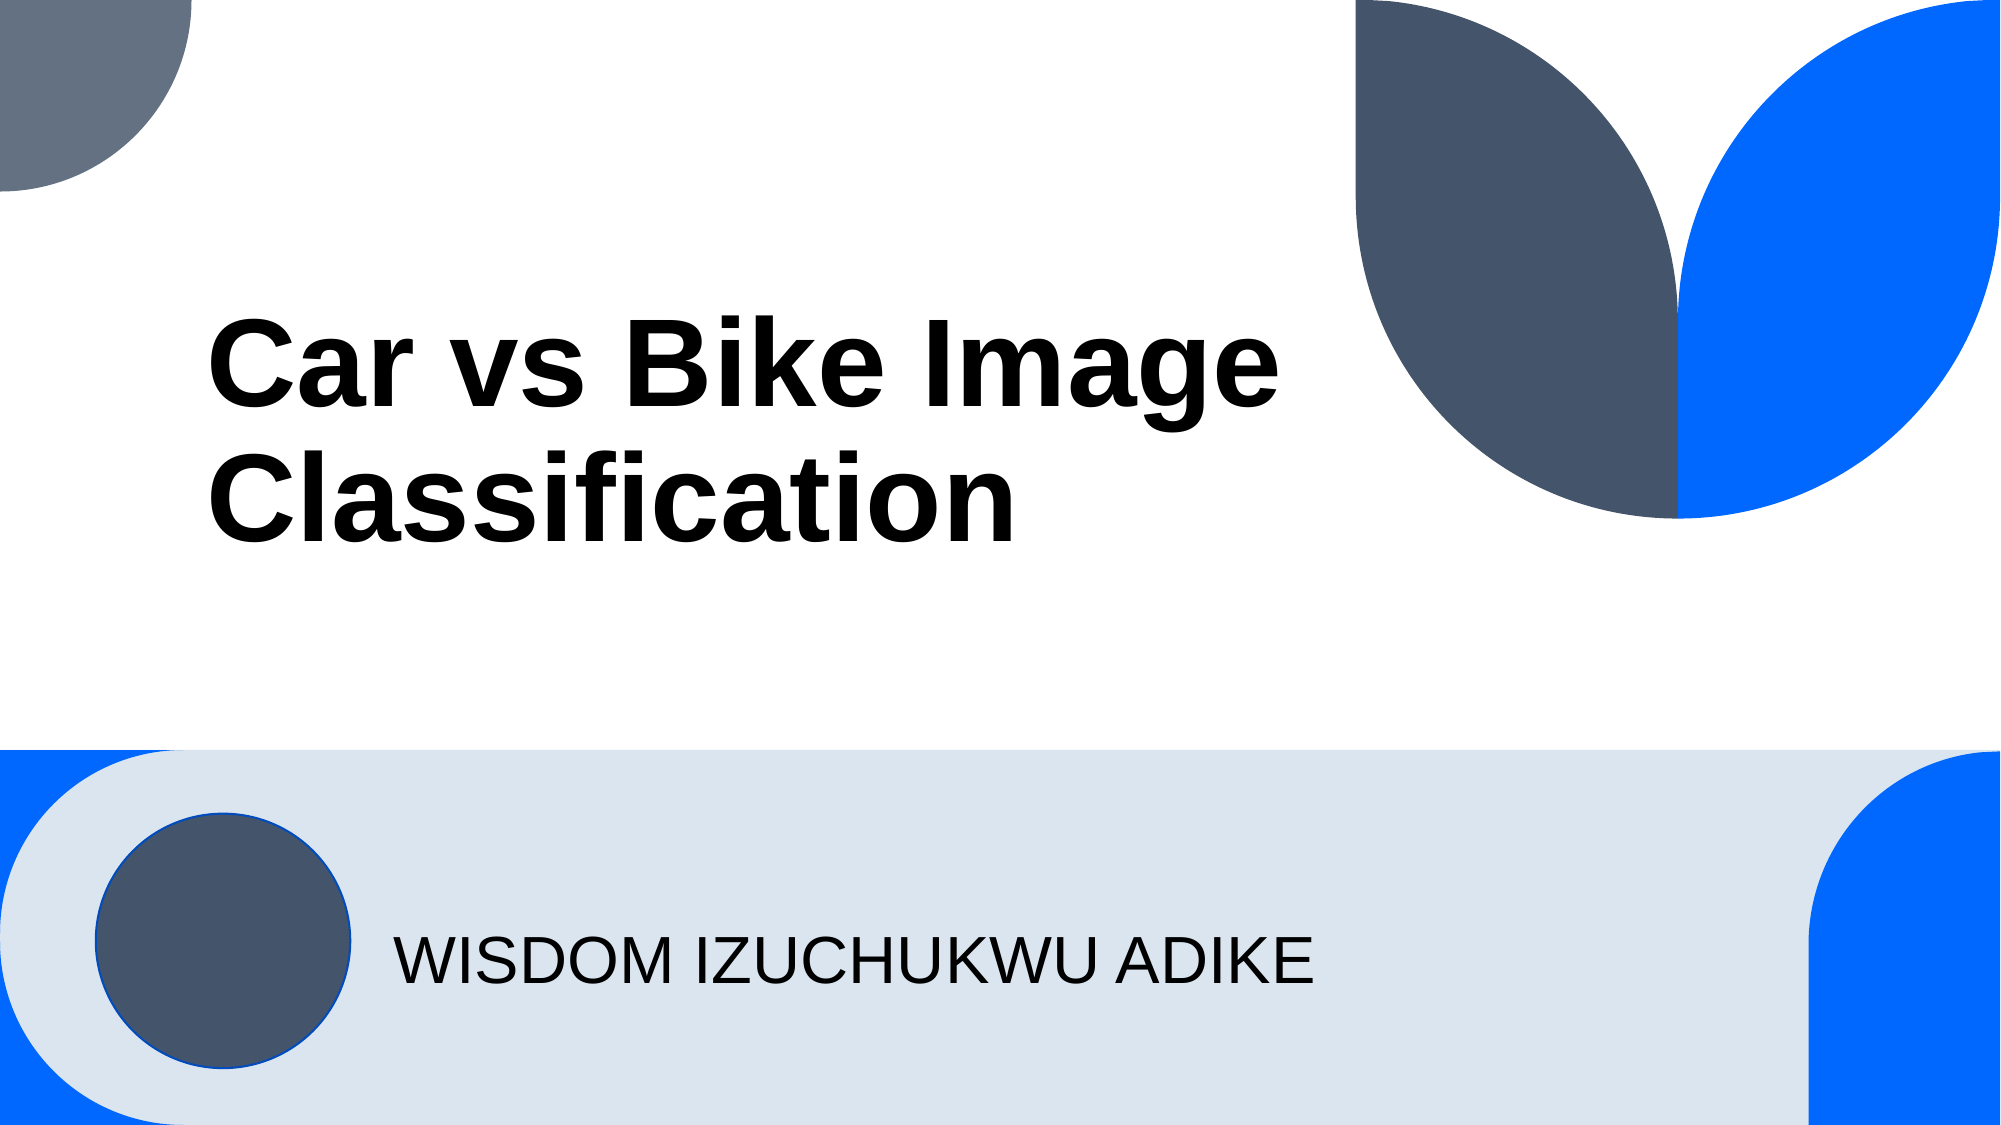

# Car vs Bike Image Classification
WISDOM IZUCHUKWU ADIKE